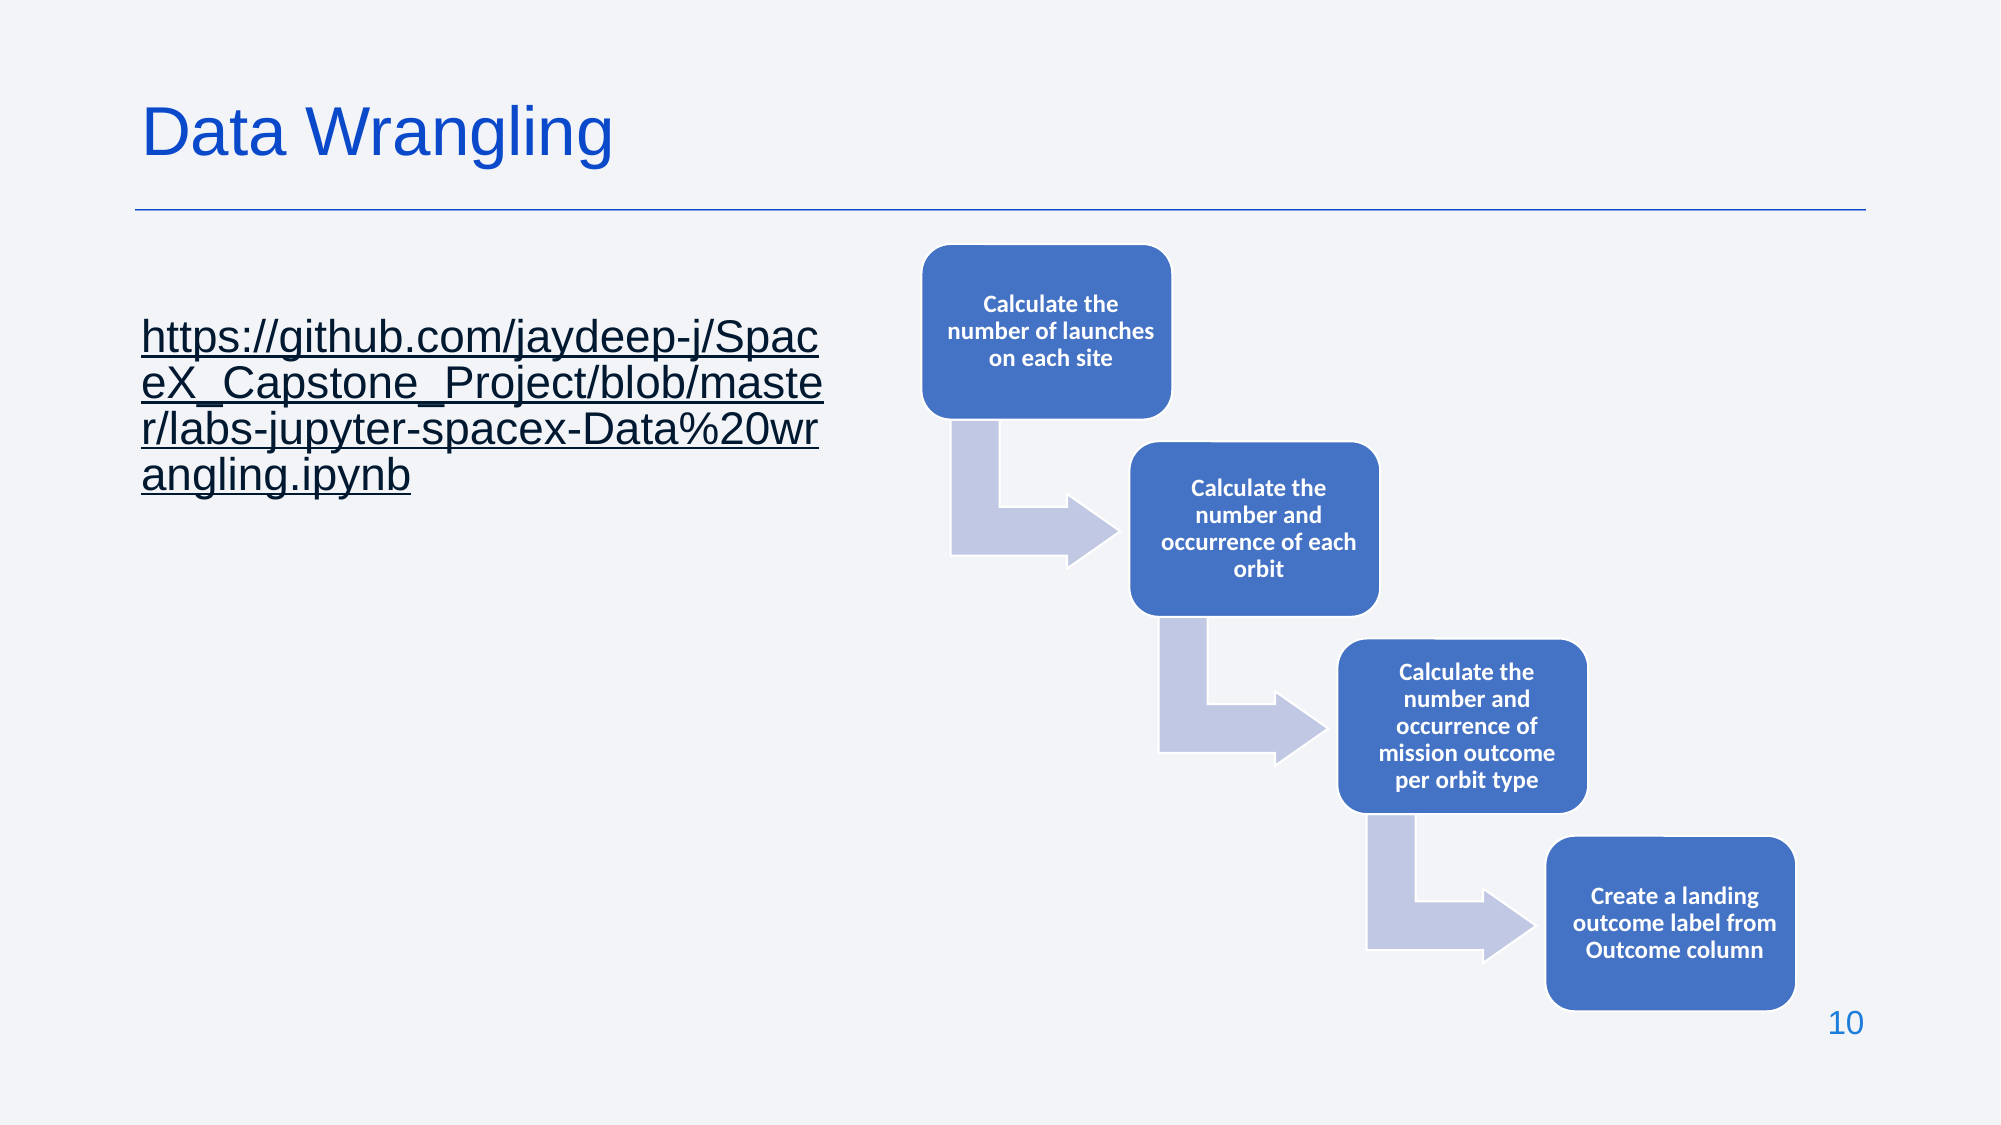

Data Wrangling
Calculate the number of launches on each site
Calculate the number and occurrence of each orbit
Calculate the number and occurrence of mission outcome per orbit type
Create a landing outcome label from Outcome column
https://github.com/jaydeep-j/SpaceX_Capstone_Project/blob/master/labs-jupyter-spacex-Data%20wrangling.ipynb

10